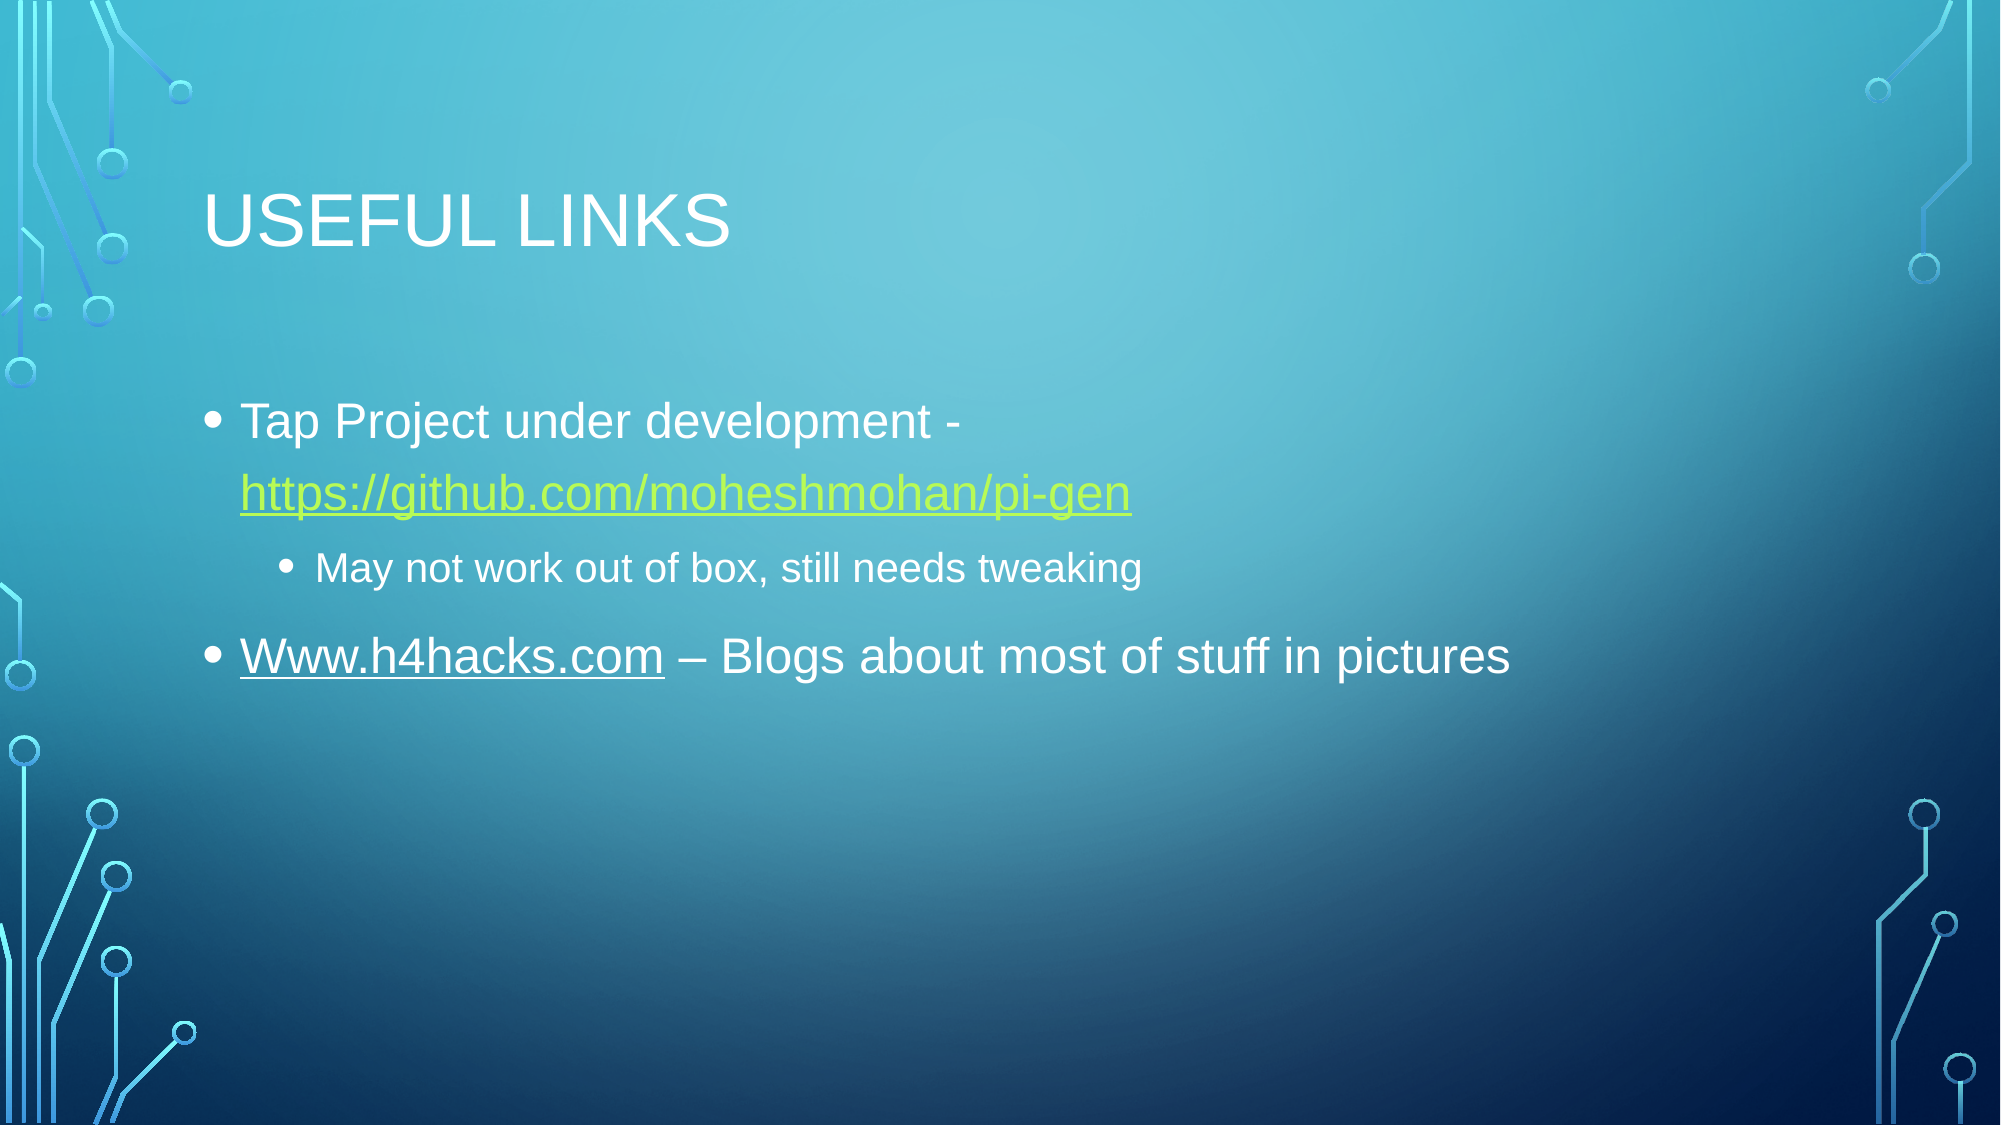

# Useful links
Tap Project under development - https://github.com/moheshmohan/pi-gen
May not work out of box, still needs tweaking
Www.h4hacks.com – Blogs about most of stuff in pictures